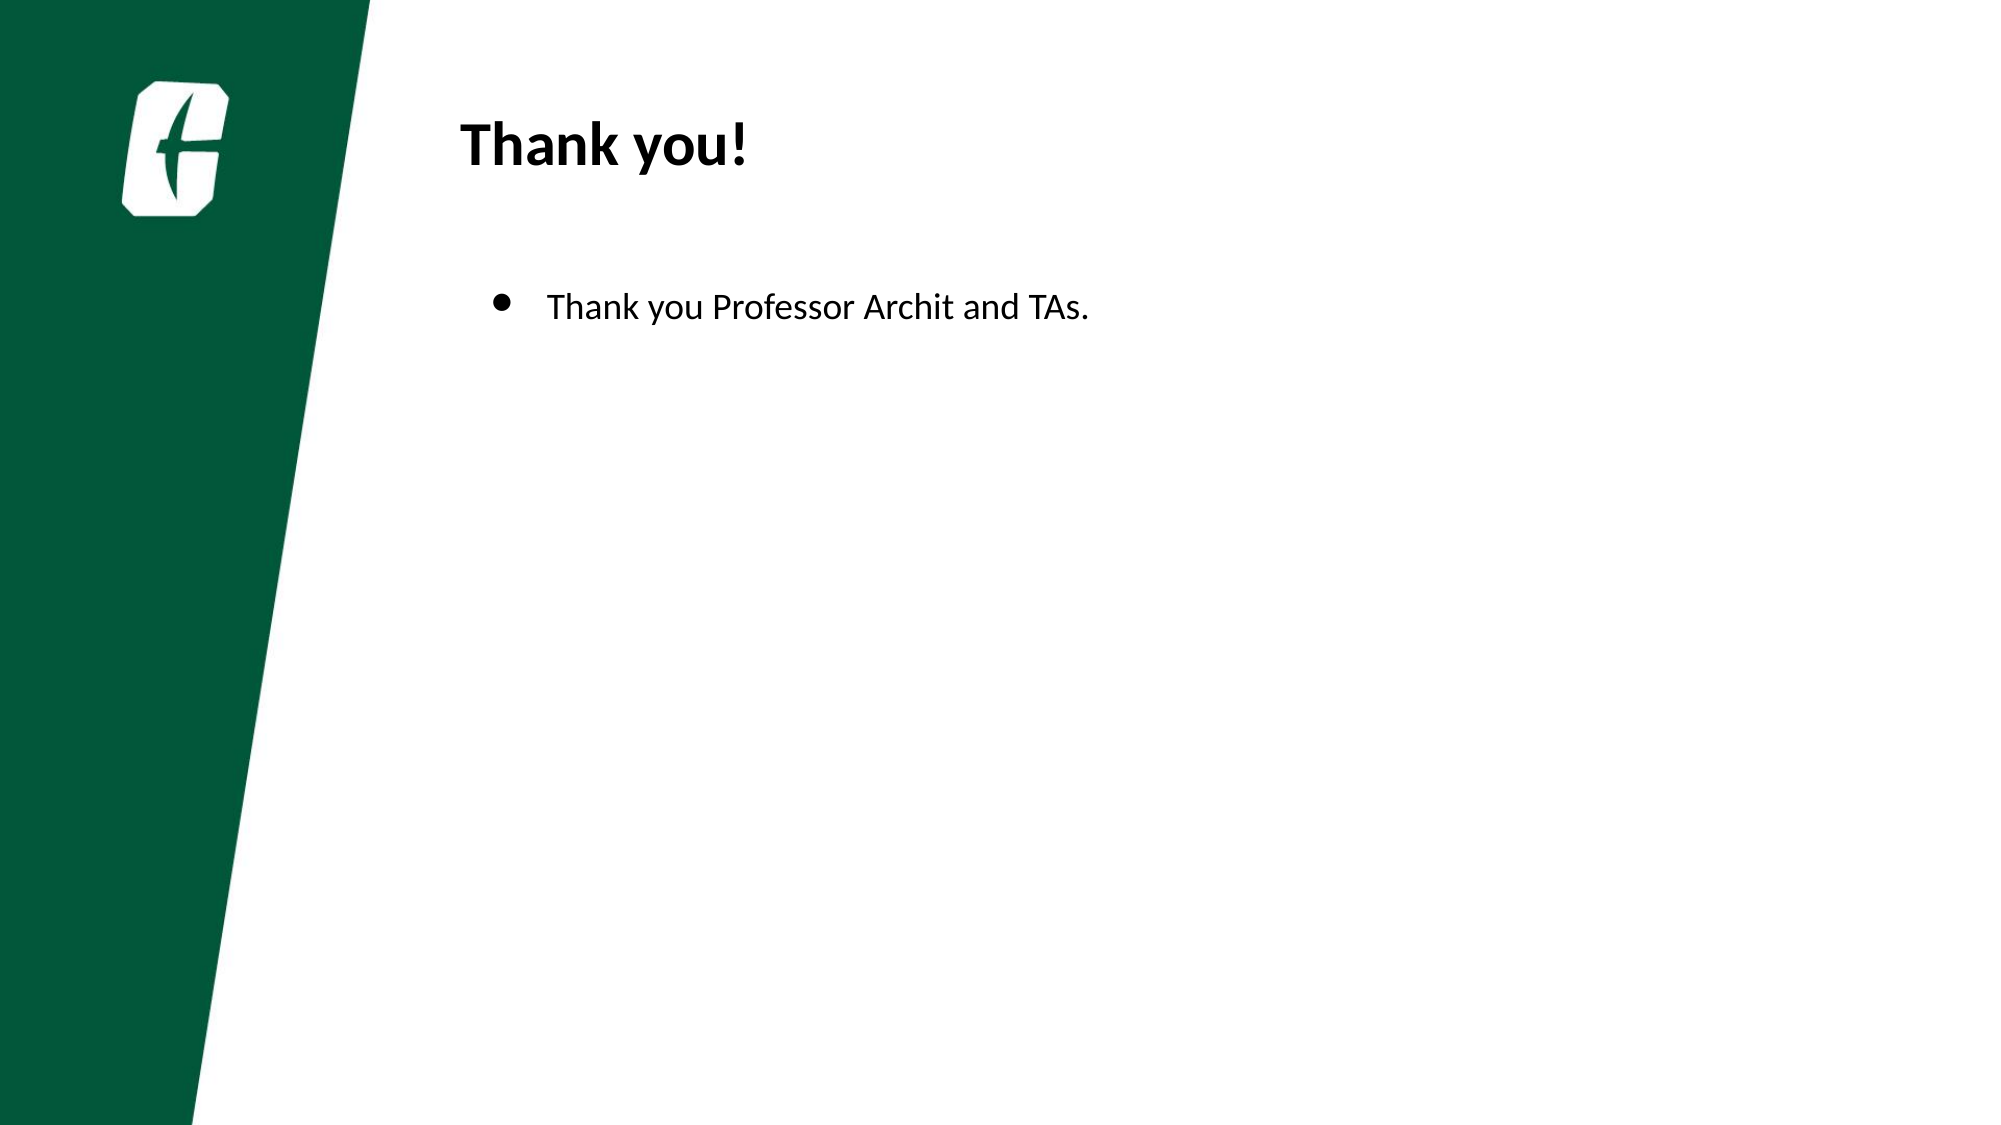

Thank you!
Thank you Professor Archit and TAs.